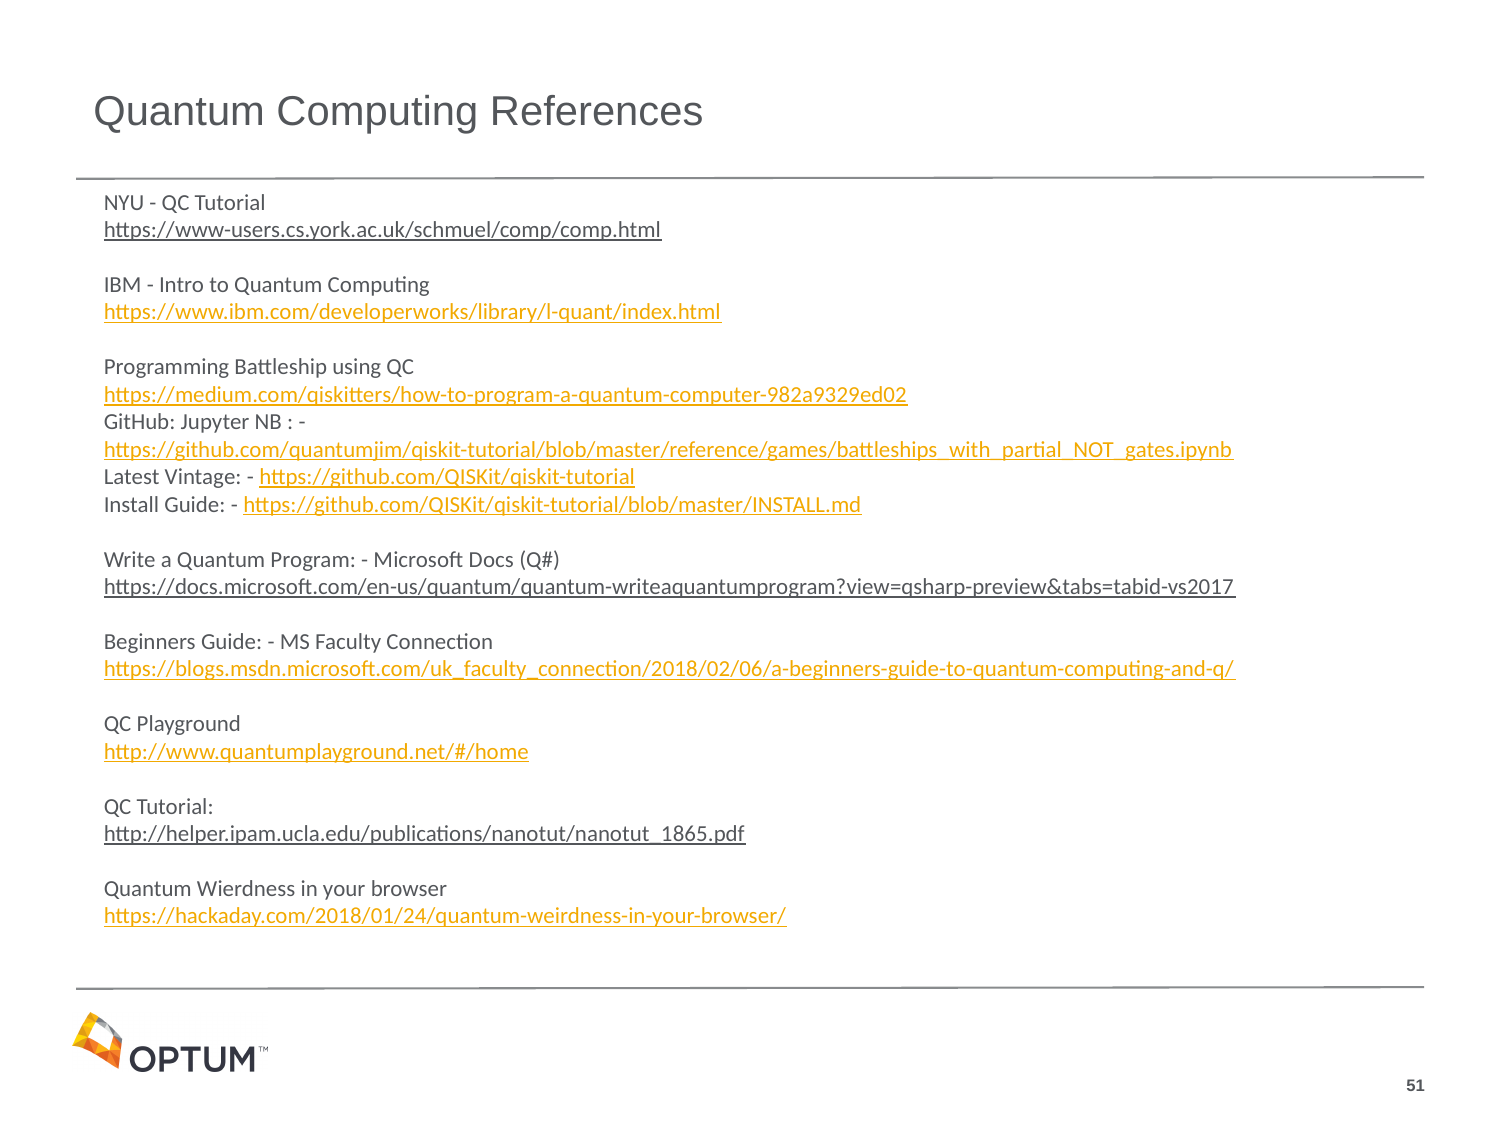

Quantum Computing References
NYU - QC Tutorial
https://www-users.cs.york.ac.uk/schmuel/comp/comp.html
IBM - Intro to Quantum Computing
https://www.ibm.com/developerworks/library/l-quant/index.html

Programming Battleship using QC
https://medium.com/qiskitters/how-to-program-a-quantum-computer-982a9329ed02
GitHub: Jupyter NB : - https://github.com/quantumjim/qiskit-tutorial/blob/master/reference/games/battleships_with_partial_NOT_gates.ipynb
Latest Vintage: - https://github.com/QISKit/qiskit-tutorial
Install Guide: - https://github.com/QISKit/qiskit-tutorial/blob/master/INSTALL.md

Write a Quantum Program: - Microsoft Docs (Q#)
https://docs.microsoft.com/en-us/quantum/quantum-writeaquantumprogram?view=qsharp-preview&tabs=tabid-vs2017
Beginners Guide: - MS Faculty Connection
https://blogs.msdn.microsoft.com/uk_faculty_connection/2018/02/06/a-beginners-guide-to-quantum-computing-and-q/

QC Playground
http://www.quantumplayground.net/#/home

QC Tutorial:
http://helper.ipam.ucla.edu/publications/nanotut/nanotut_1865.pdf
Quantum Wierdness in your browser
https://hackaday.com/2018/01/24/quantum-weirdness-in-your-browser/